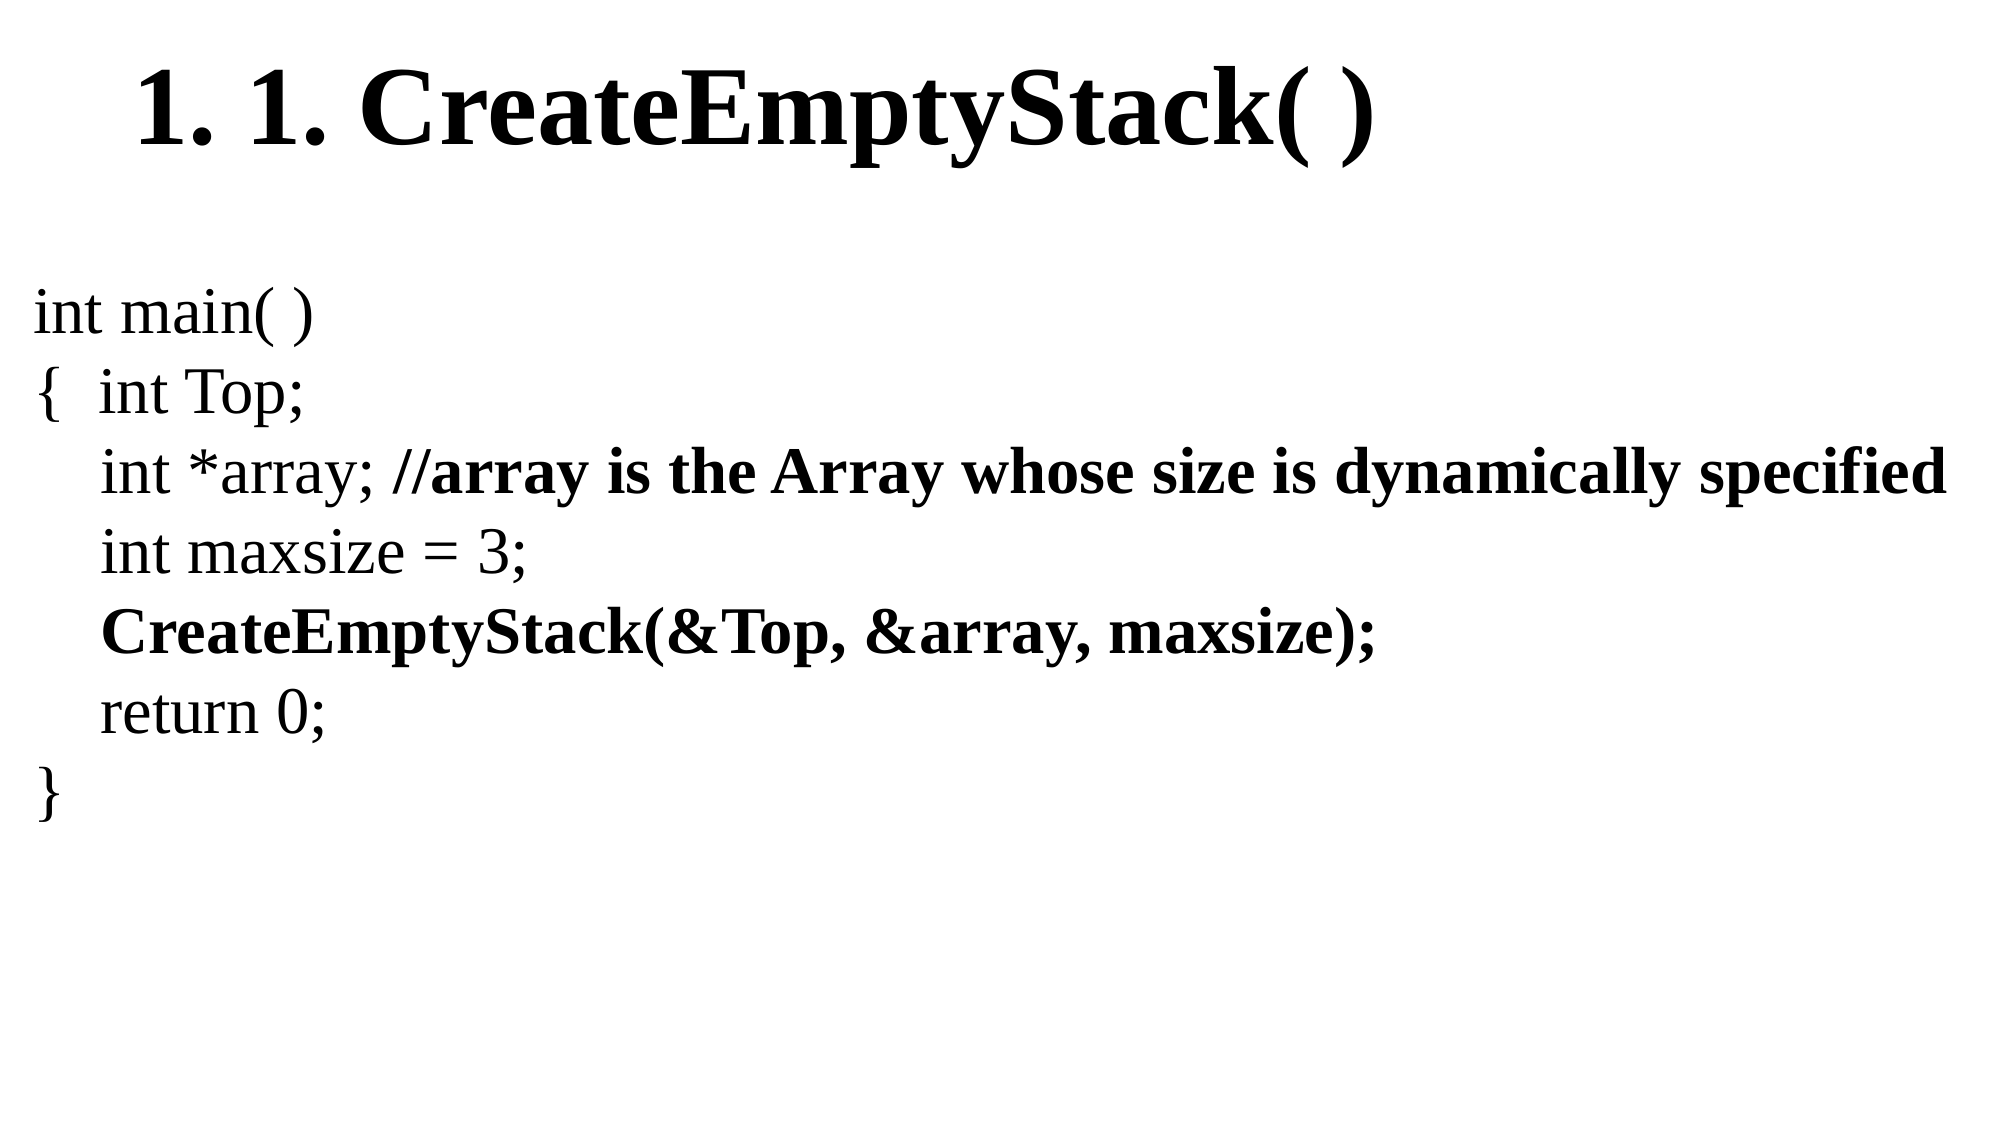

1. 1. CreateEmptyStack( )
int main( )
{  int Top;
    int *array; //array is the Array whose size is dynamically specified
    int maxsize = 3;
    CreateEmptyStack(&Top, &array, maxsize);
    return 0;
}